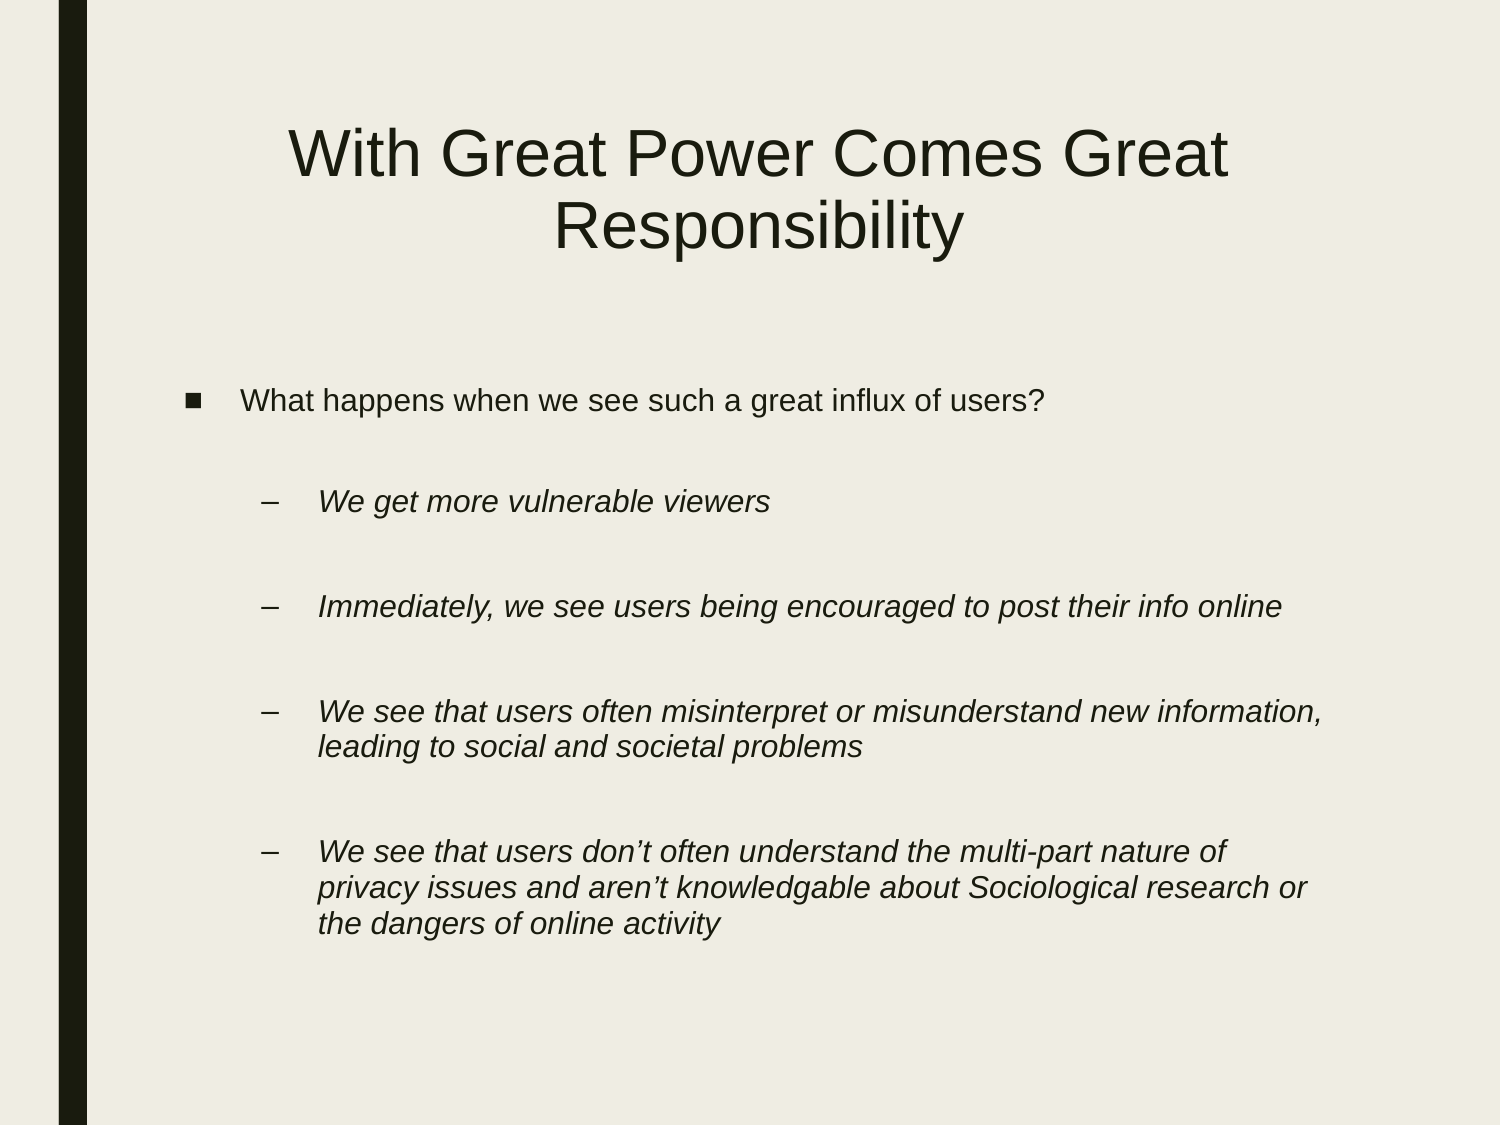

# With Great Power Comes Great Responsibility
What happens when we see such a great influx of users?

We get more vulnerable viewers

Immediately, we see users being encouraged to post their info online

We see that users often misinterpret or misunderstand new information, leading to social and societal problems

We see that users don’t often understand the multi-part nature of privacy issues and aren’t knowledgable about Sociological research or the dangers of online activity